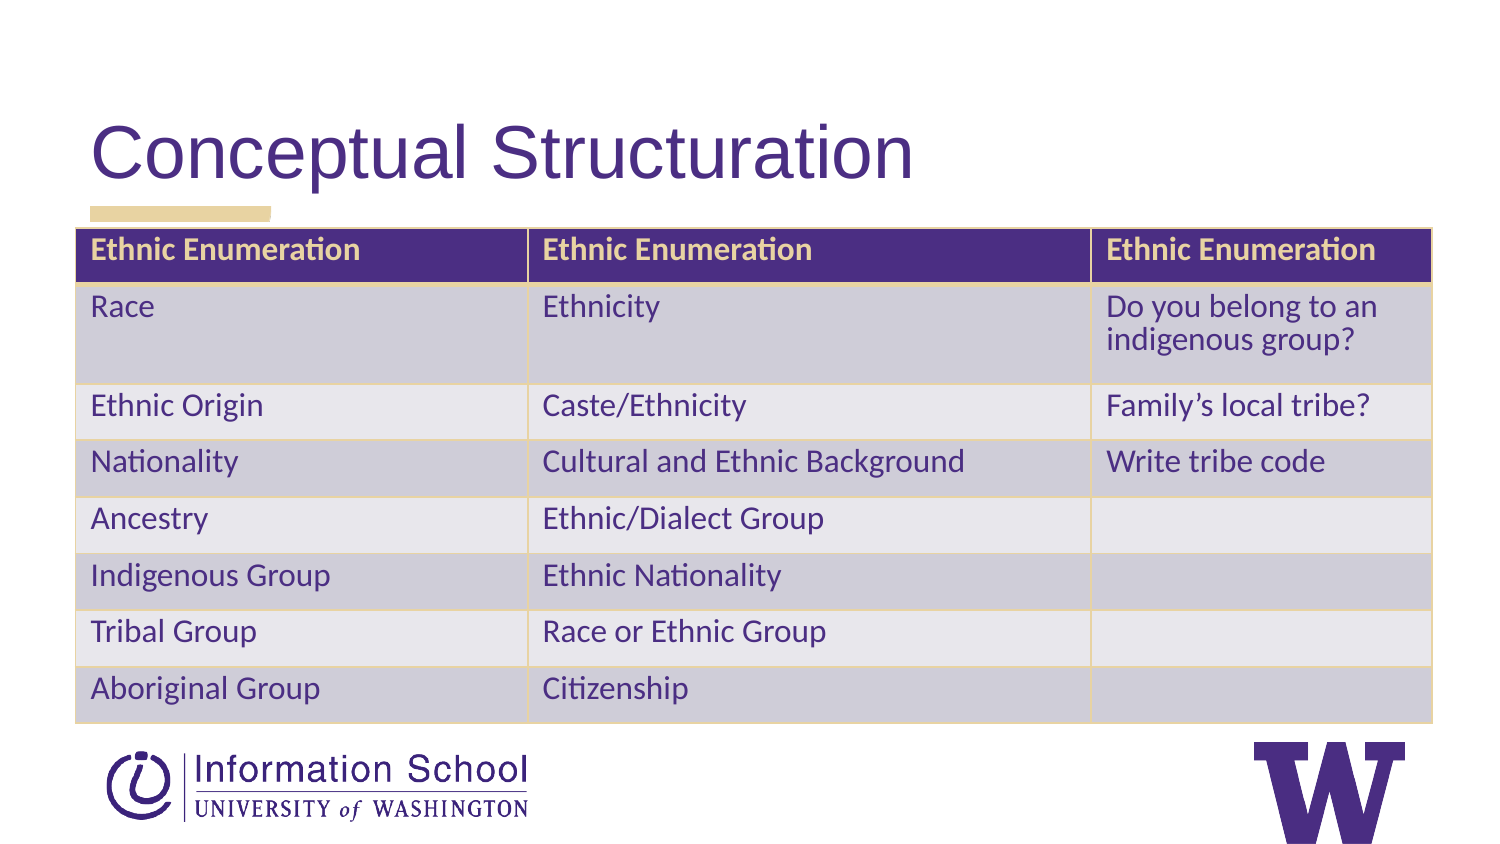

Conceptual Structuration
| Ethnic Enumeration | Ethnic Enumeration | Ethnic Enumeration |
| --- | --- | --- |
| Race | Ethnicity | Do you belong to an indigenous group? |
| Ethnic Origin | Caste/Ethnicity | Family’s local tribe? |
| Nationality | Cultural and Ethnic Background | Write tribe code |
| Ancestry | Ethnic/Dialect Group |  |
| Indigenous Group | Ethnic Nationality |  |
| Tribal Group | Race or Ethnic Group |  |
| Aboriginal Group | Citizenship |  |